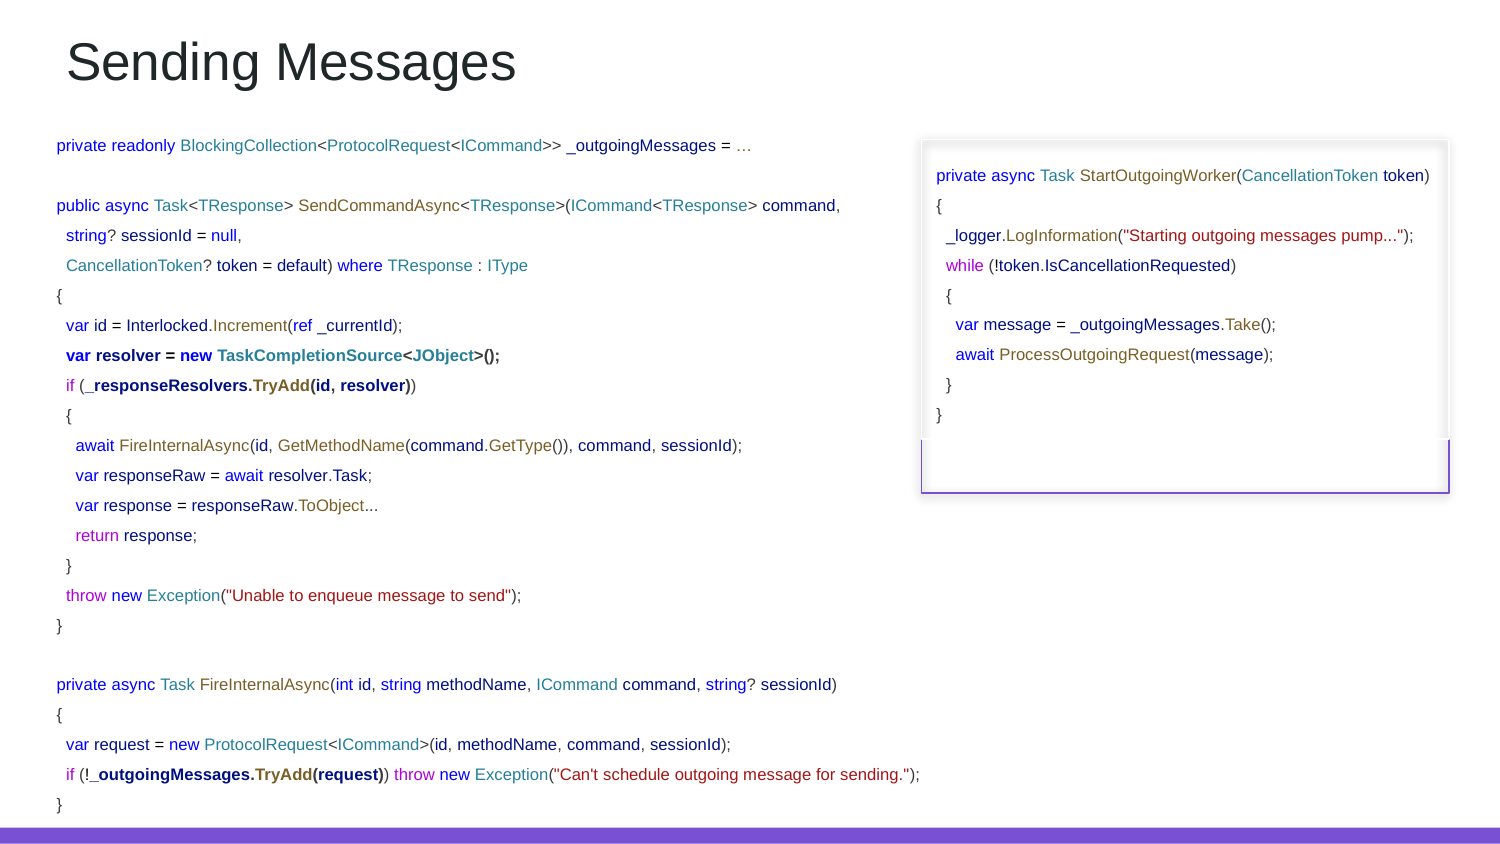

# Sending Messages
private readonly BlockingCollection<ProtocolRequest<ICommand>> _outgoingMessages = …

public async Task<TResponse> SendCommandAsync<TResponse>(ICommand<TResponse> command,
  string? sessionId = null,
  CancellationToken? token = default) where TResponse : IType
{
  var id = Interlocked.Increment(ref _currentId);
  var resolver = new TaskCompletionSource<JObject>();
  if (_responseResolvers.TryAdd(id, resolver))
  {
    await FireInternalAsync(id, GetMethodName(command.GetType()), command, sessionId);
    var responseRaw = await resolver.Task;
    var response = responseRaw.ToObject...
    return response;
  }
  throw new Exception("Unable to enqueue message to send");
}

private async Task FireInternalAsync(int id, string methodName, ICommand command, string? sessionId)
{
  var request = new ProtocolRequest<ICommand>(id, methodName, command, sessionId);
  if (!_outgoingMessages.TryAdd(request)) throw new Exception("Can't schedule outgoing message for sending.");
}

private async Task StartOutgoingWorker(CancellationToken token)
{
  _logger.LogInformation("Starting outgoing messages pump...");
  while (!token.IsCancellationRequested)
  {
    var message = _outgoingMessages.Take();
    await ProcessOutgoingRequest(message);
  }
}